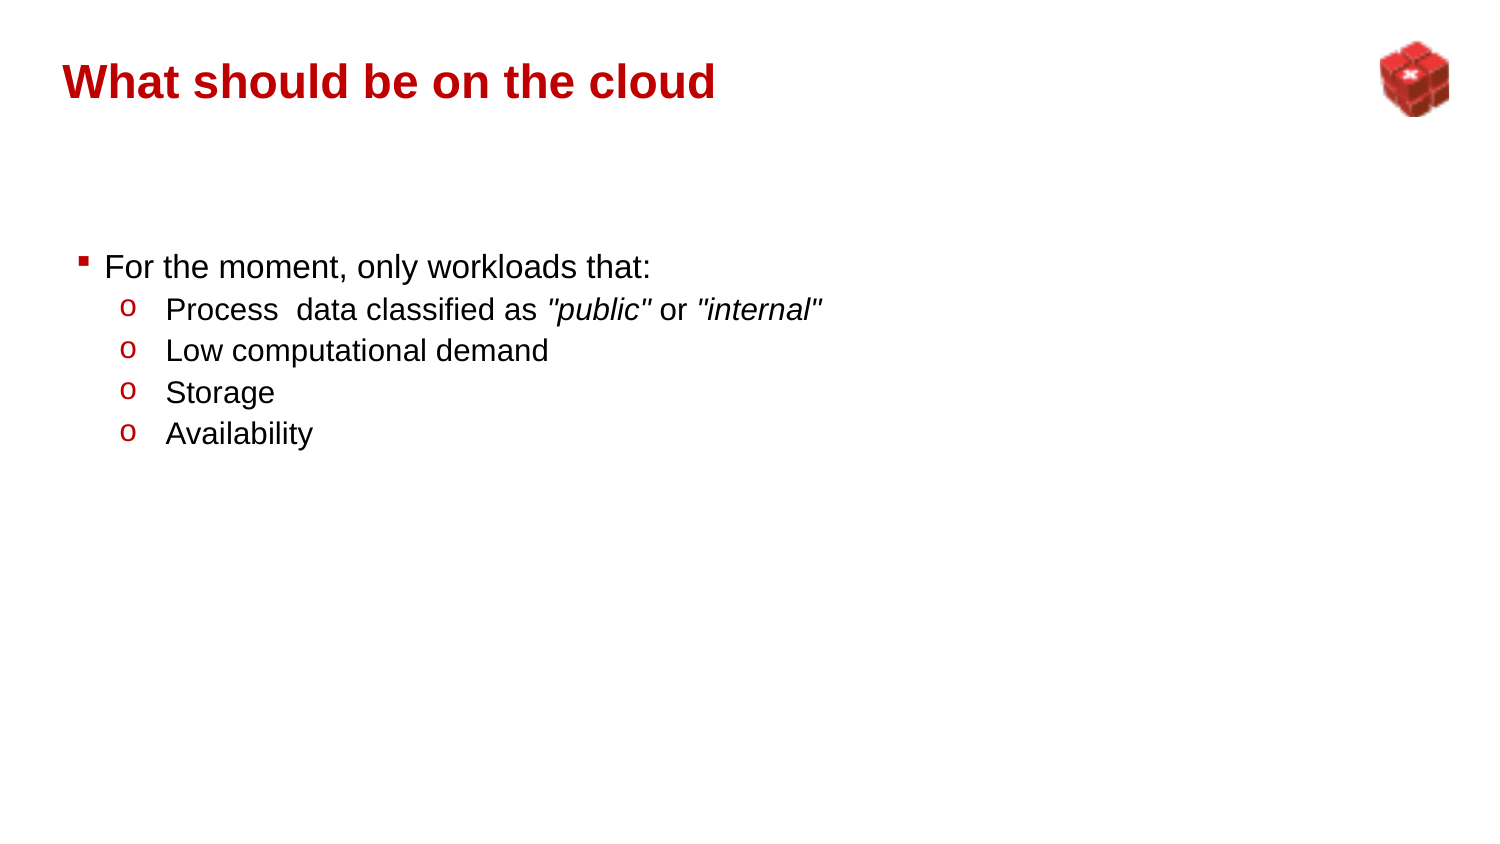

# What should be on the cloud
For the moment, only workloads that:
Process  data classified as "public" or "internal"
Low computational demand
Storage
Availability